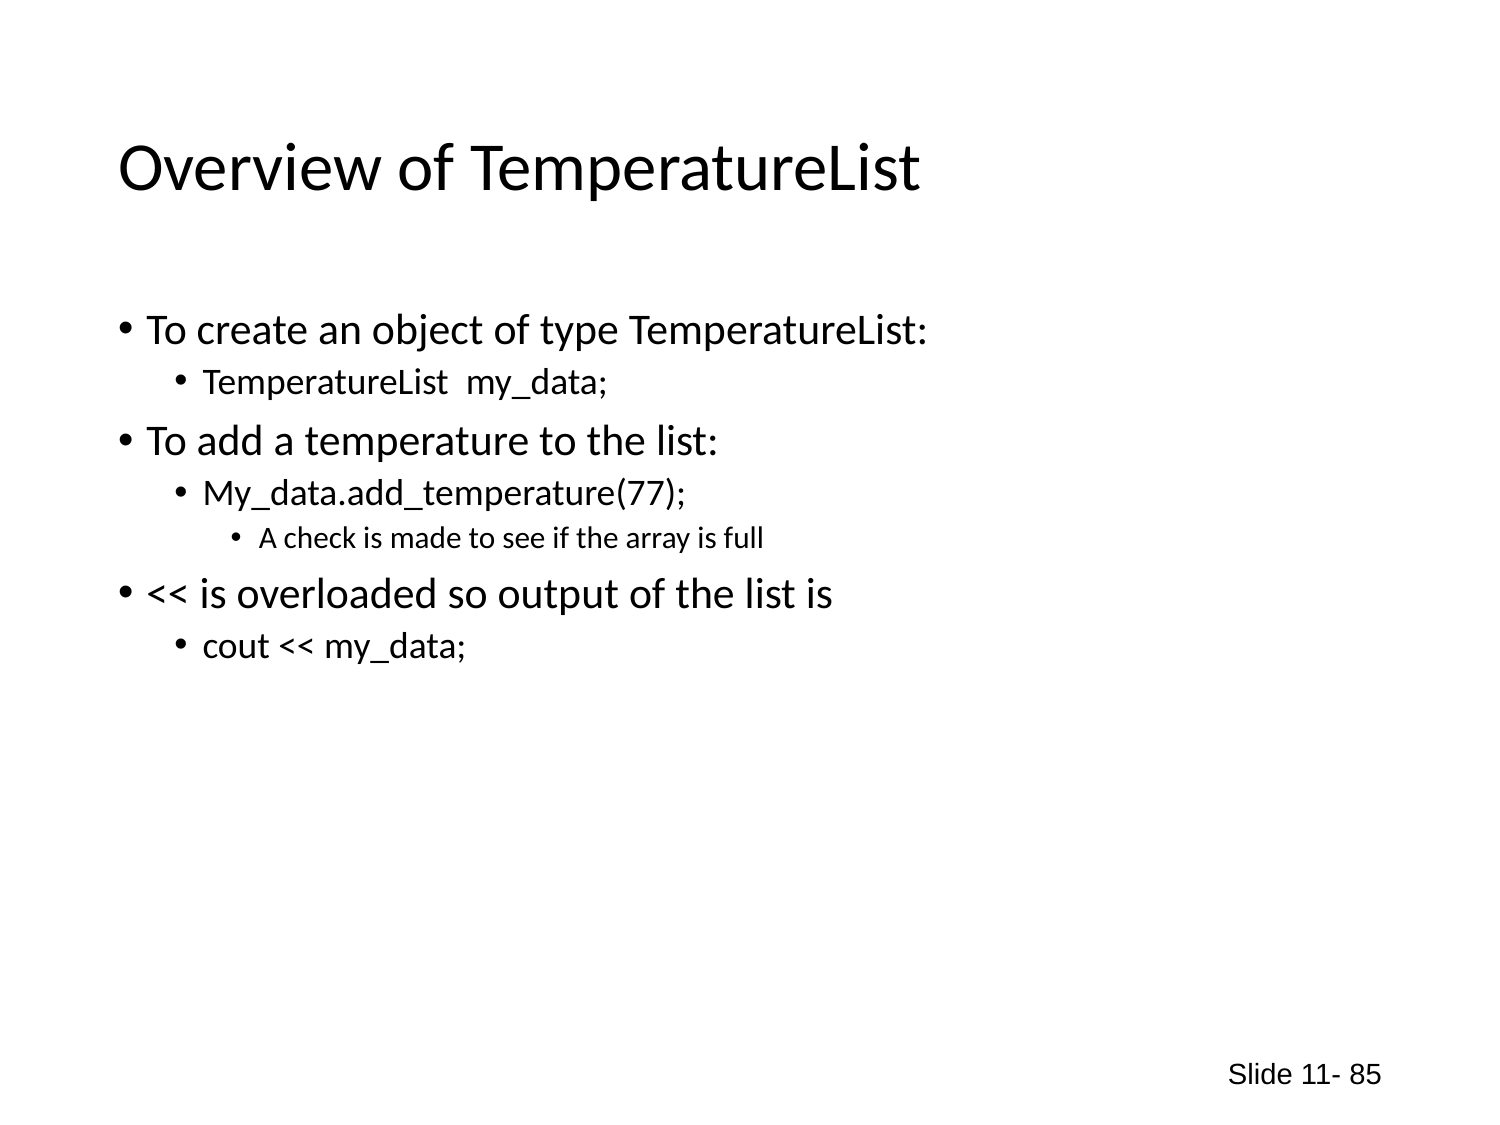

# Overview of TemperatureList
To create an object of type TemperatureList:
TemperatureList  my_data;
To add a temperature to the list:
My_data.add_temperature(77);
A check is made to see if the array is full
<< is overloaded so output of the list is
cout << my_data;
Slide 11- 85